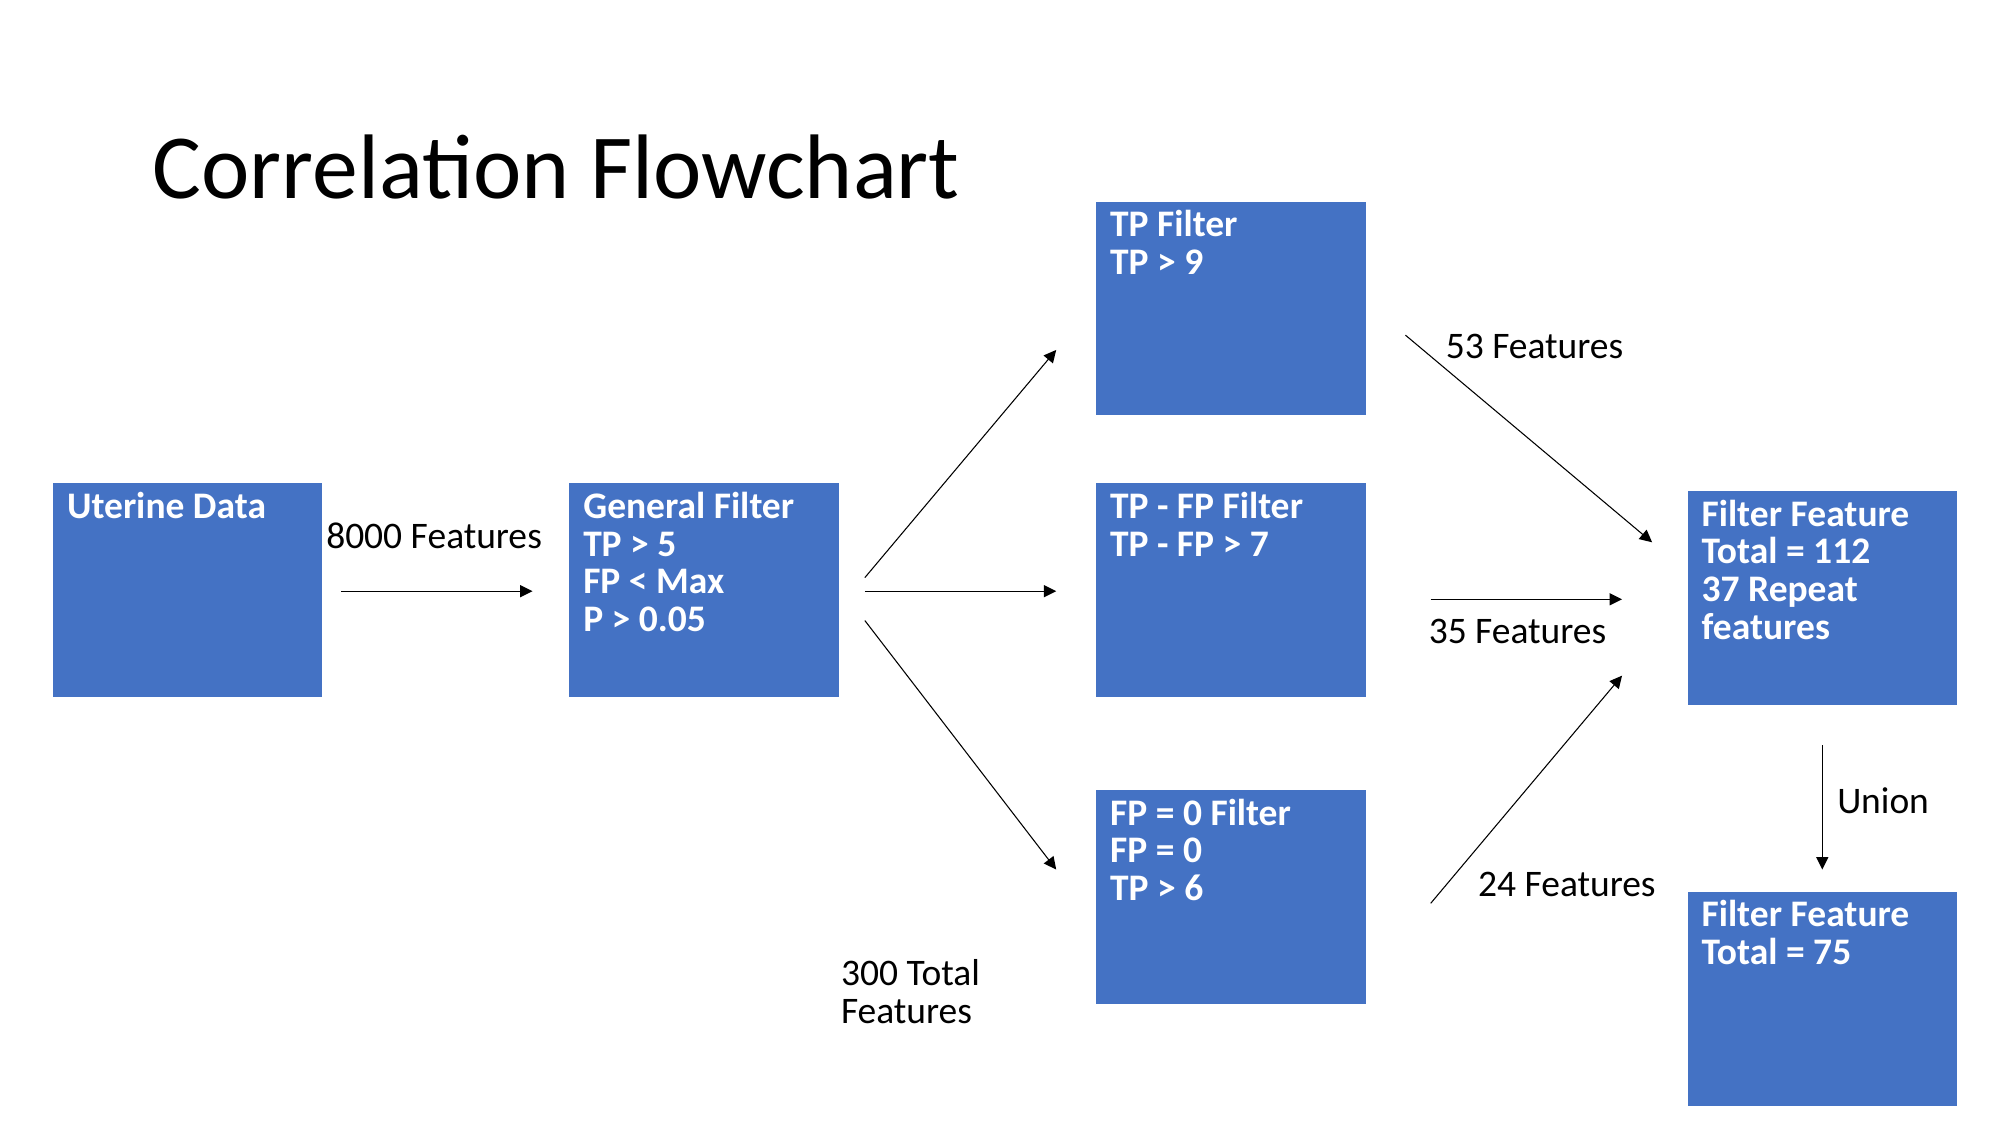

# Correlation Flowchart
| TP Filter TP > 9 |
| --- |
| 53 Features |
| --- |
| Uterine Data |
| --- |
| General Filter TP > 5 FP < Max P > 0.05 |
| --- |
| TP - FP Filter TP - FP > 7 |
| --- |
| Filter Feature Total = 112 37 Repeat features |
| --- |
| 8000 Features |
| --- |
| 35 Features |
| --- |
| Union |
| --- |
| FP = 0 Filter FP = 0 TP > 6 |
| --- |
| 24 Features |
| --- |
| Filter Feature Total = 75 |
| --- |
| 300 Total Features |
| --- |